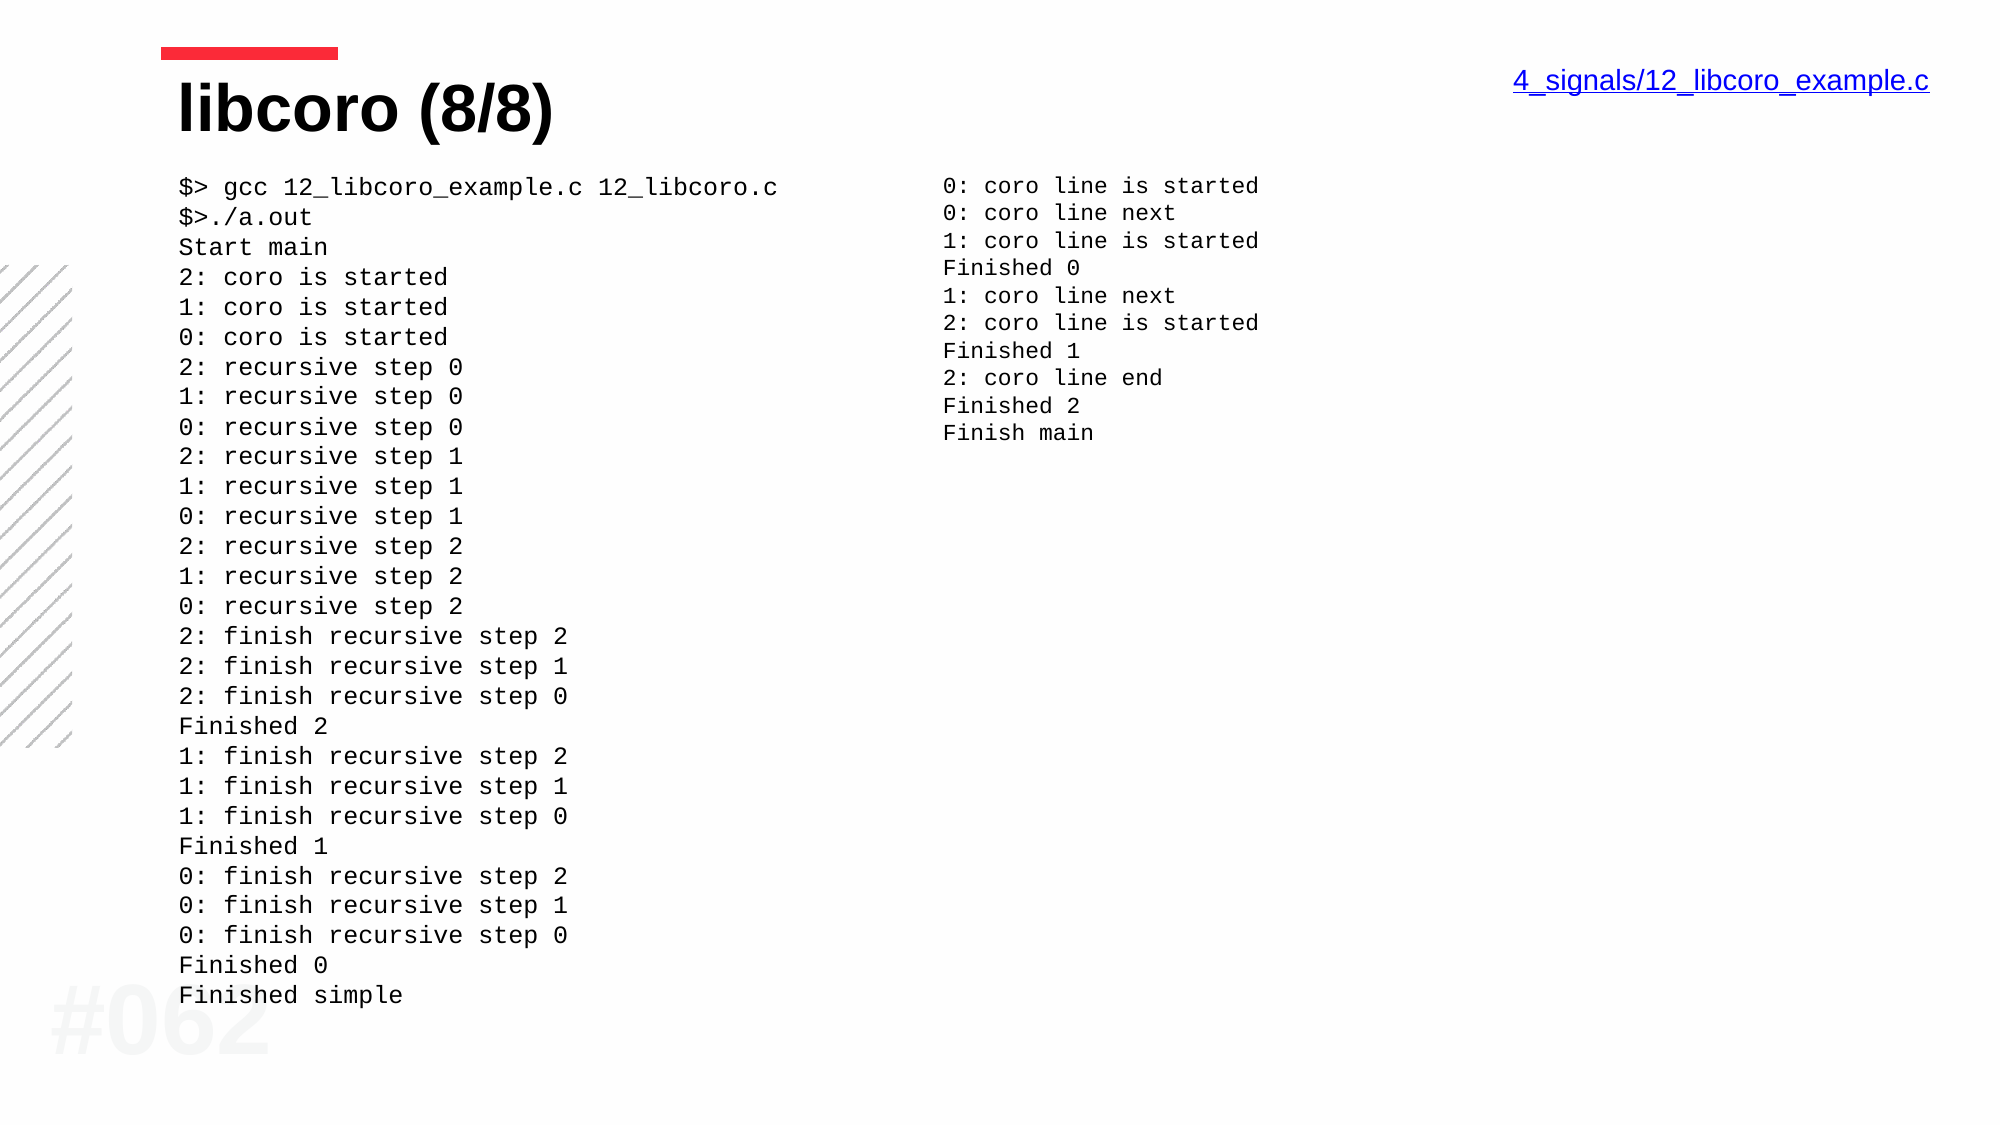

4_signals/12_libcoro_example.c
libcoro (8/8)
$> gcc 12_libcoro_example.c 12_libcoro.c
$>./a.out
Start main
2: coro is started
1: coro is started
0: coro is started
2: recursive step 0
1: recursive step 0
0: recursive step 0
2: recursive step 1
1: recursive step 1
0: recursive step 1
2: recursive step 2
1: recursive step 2
0: recursive step 2
2: finish recursive step 2
2: finish recursive step 1
2: finish recursive step 0
Finished 2
1: finish recursive step 2
1: finish recursive step 1
1: finish recursive step 0
Finished 1
0: finish recursive step 2
0: finish recursive step 1
0: finish recursive step 0
Finished 0
Finished simple
0: coro line is started
0: coro line next
1: coro line is started
Finished 0
1: coro line next
2: coro line is started
Finished 1
2: coro line end
Finished 2
Finish main
#062